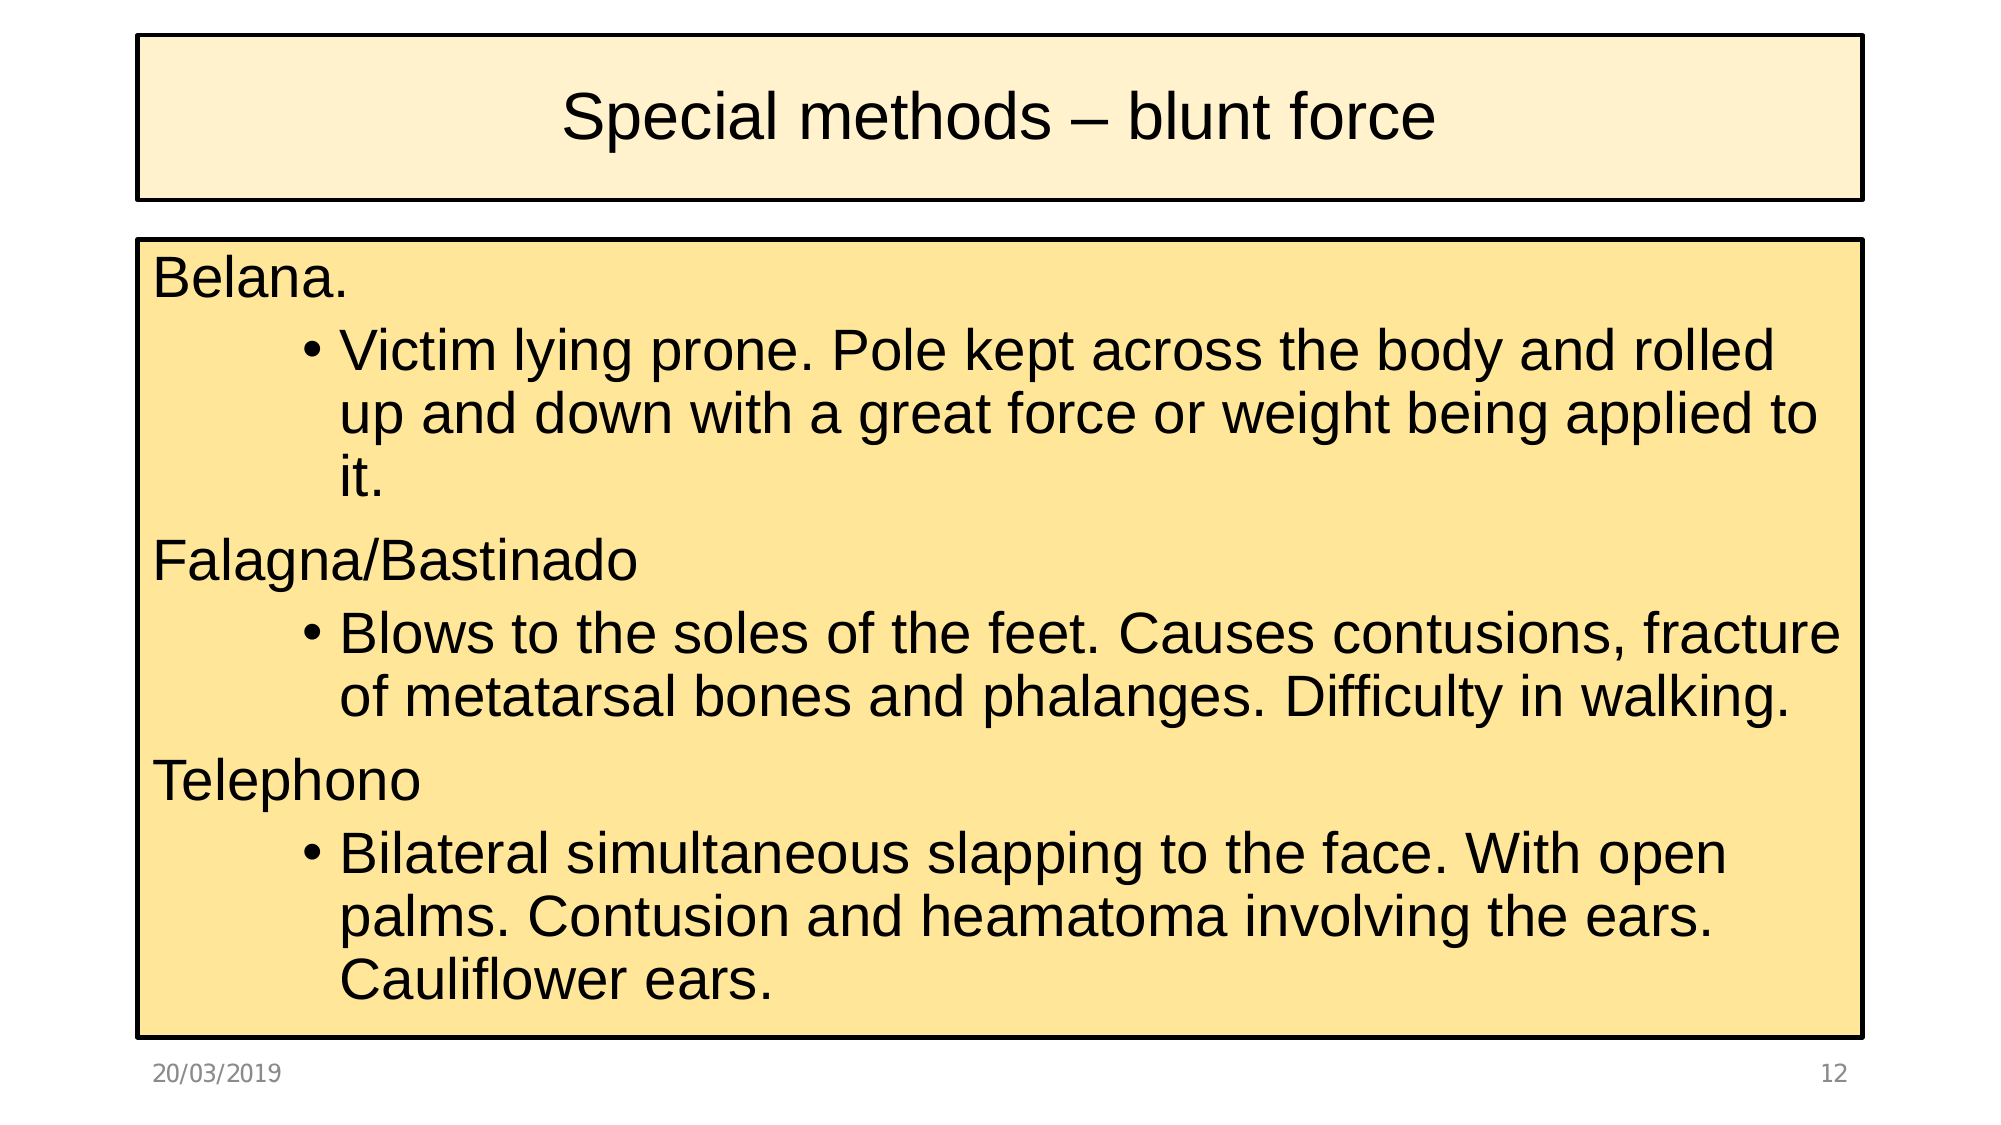

# Special methods – blunt force
Belana.
Victim lying prone. Pole kept across the body and rolled up and down with a great force or weight being applied to it.
Falagna/Bastinado
Blows to the soles of the feet. Causes contusions, fracture of metatarsal bones and phalanges. Difficulty in walking.
Telephono
Bilateral simultaneous slapping to the face. With open palms. Contusion and heamatoma involving the ears. Cauliflower ears.

20/03/2019

12